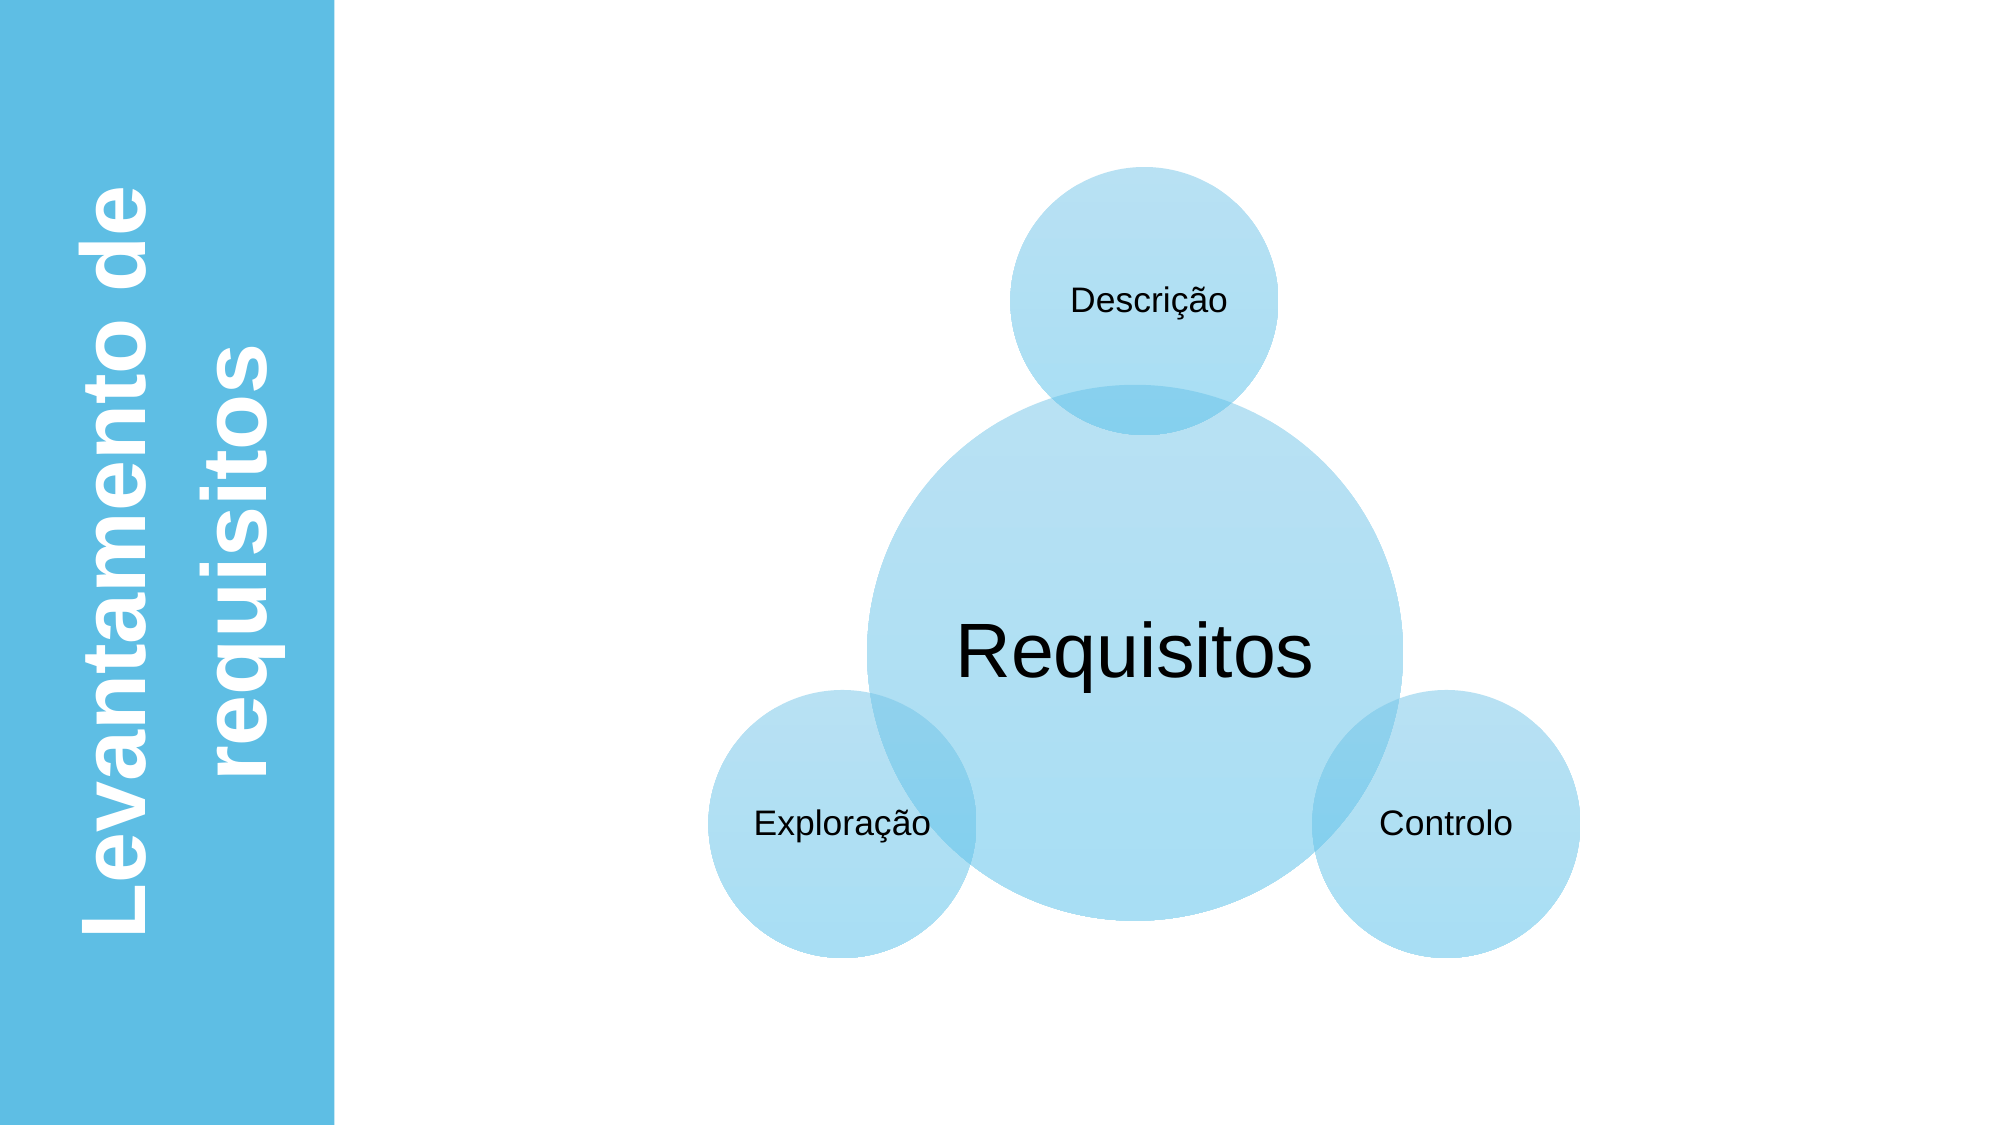

Requisitos
 Descrição
Controlo
Exploração
Levantamento de requisitos